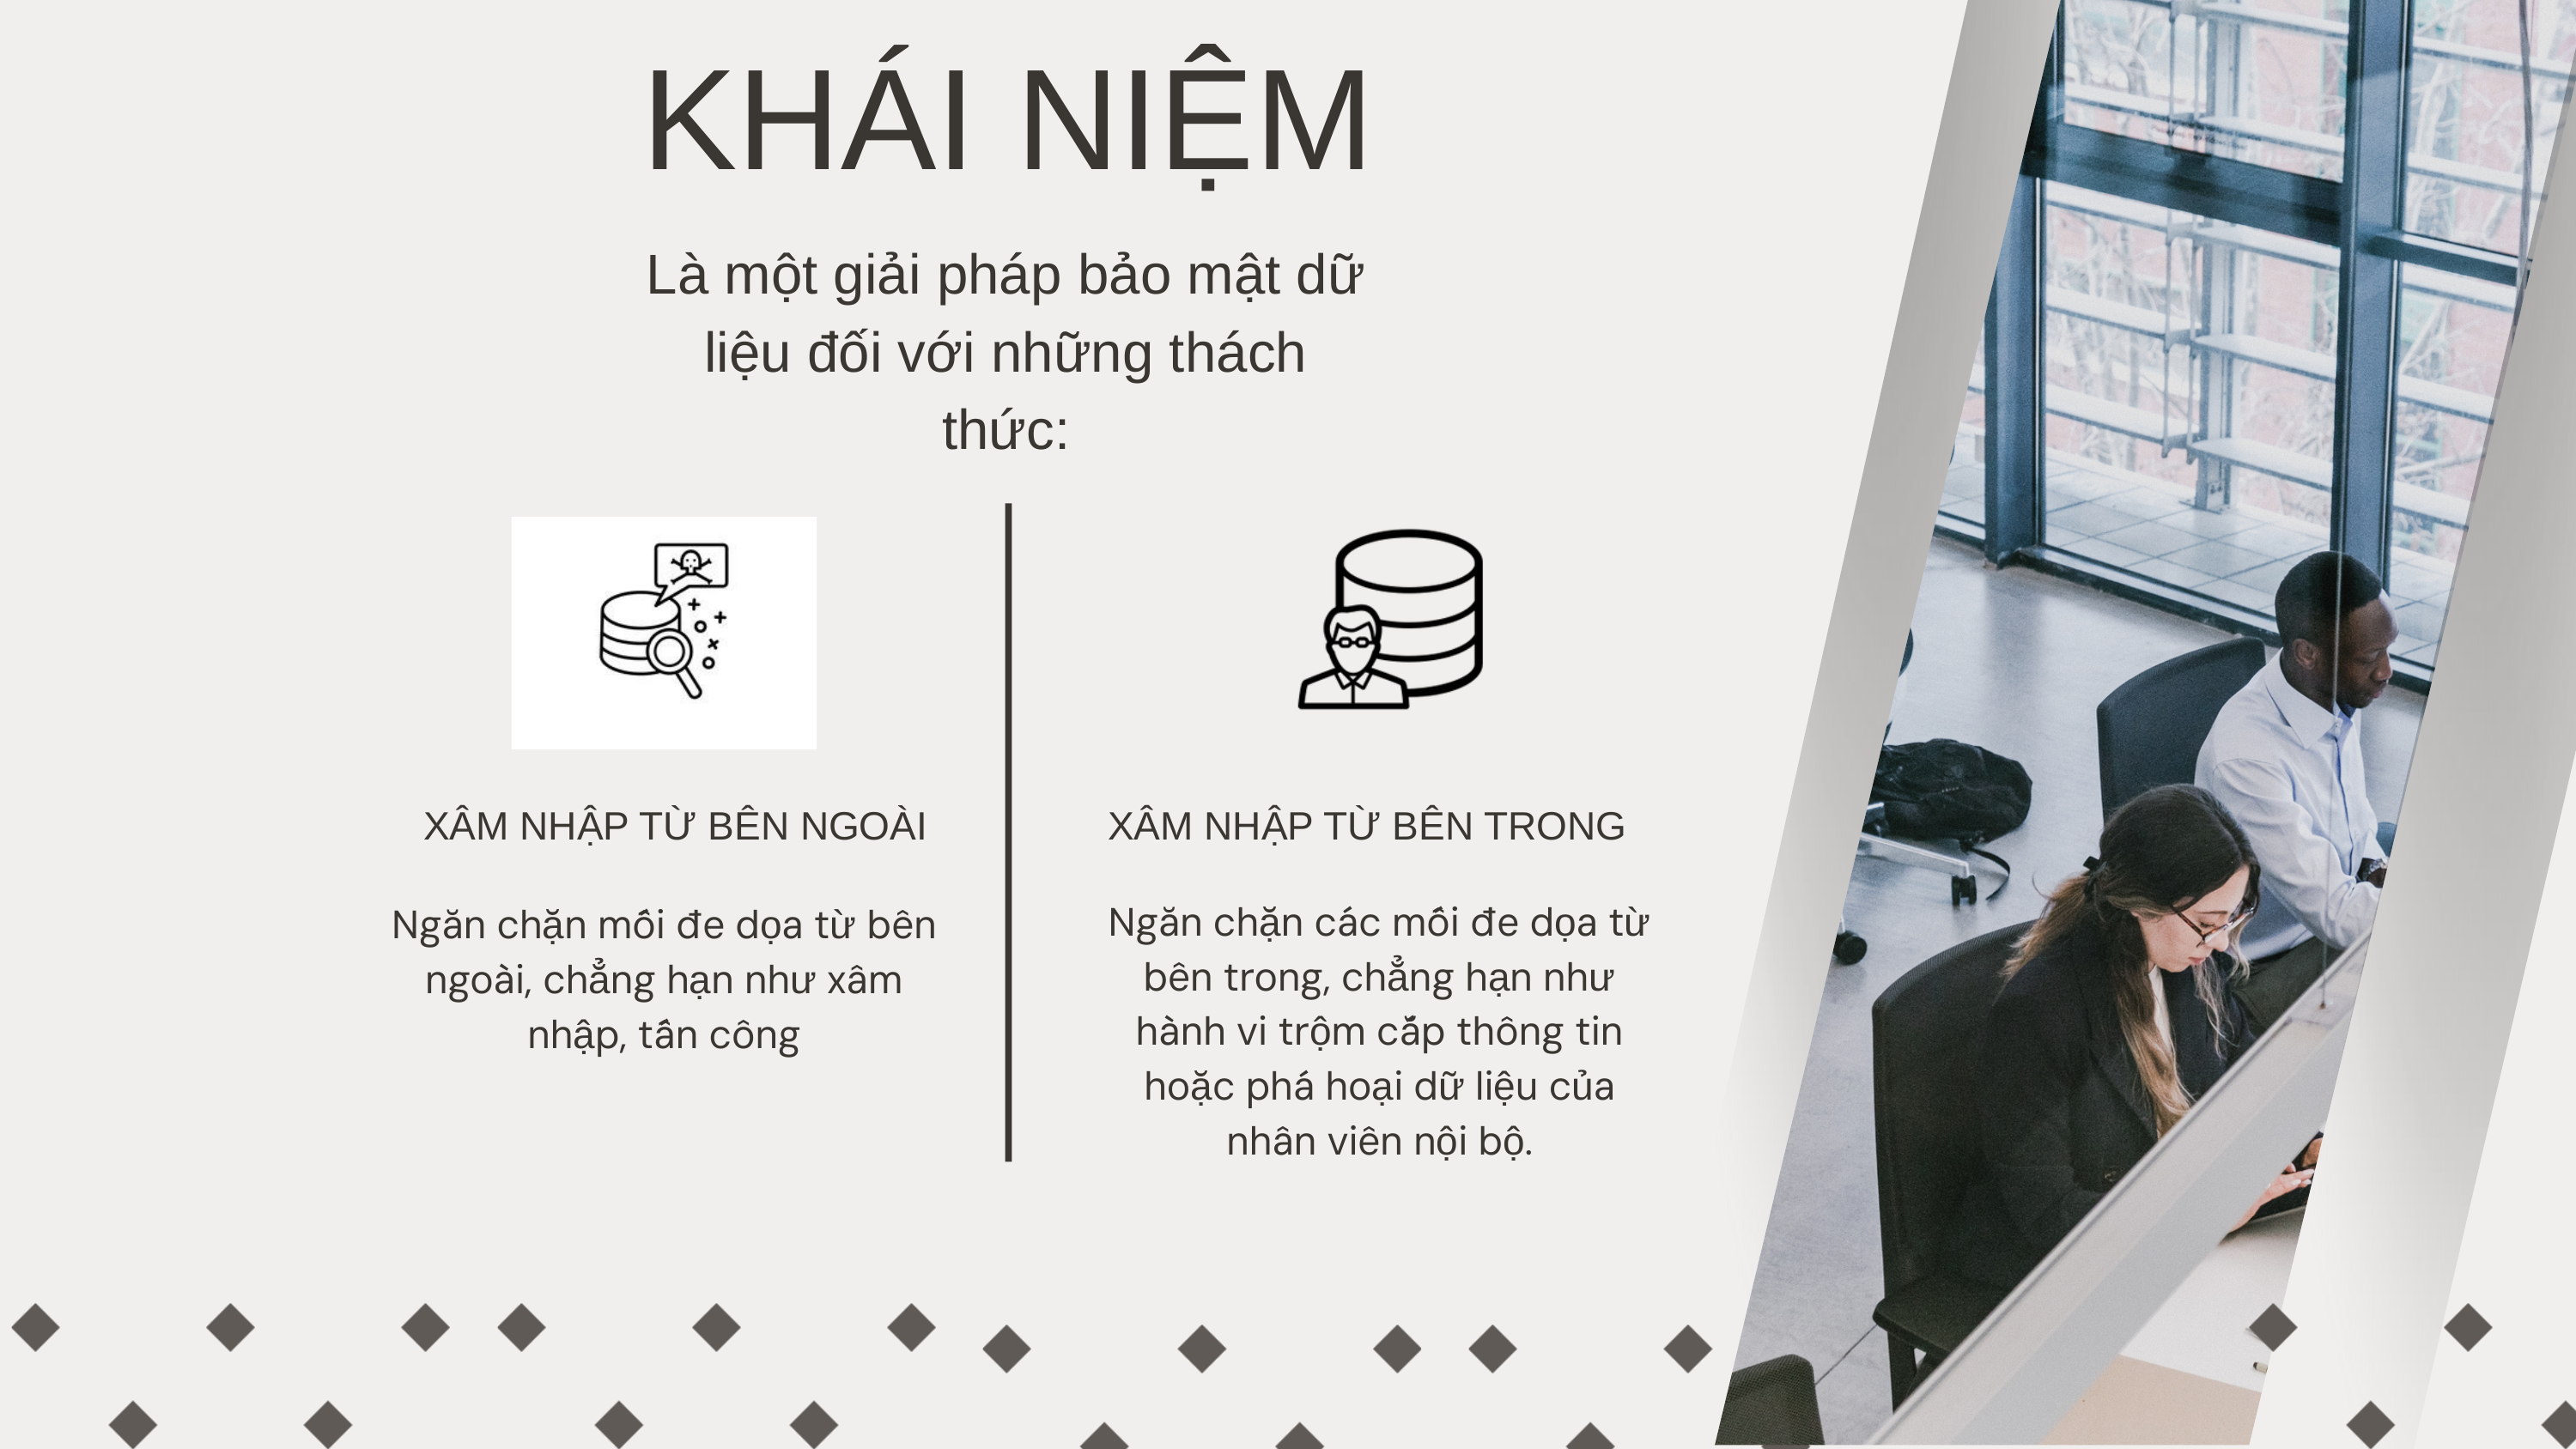

KHÁI NIỆM
Là một giải pháp bảo mật dữ liệu đối với những thách thức:

XÂM NHẬP TỪ BÊN NGOÀI
XÂM NHẬP TỪ BÊN TRONG
Ngăn chặn các mối đe dọa từ bên trong, chẳng hạn như hành vi trộm cắp thông tin hoặc phá hoại dữ liệu của nhân viên nội bộ.
Ngăn chặn mối đe dọa từ bên ngoài, chẳng hạn như xâm nhập, tấn công